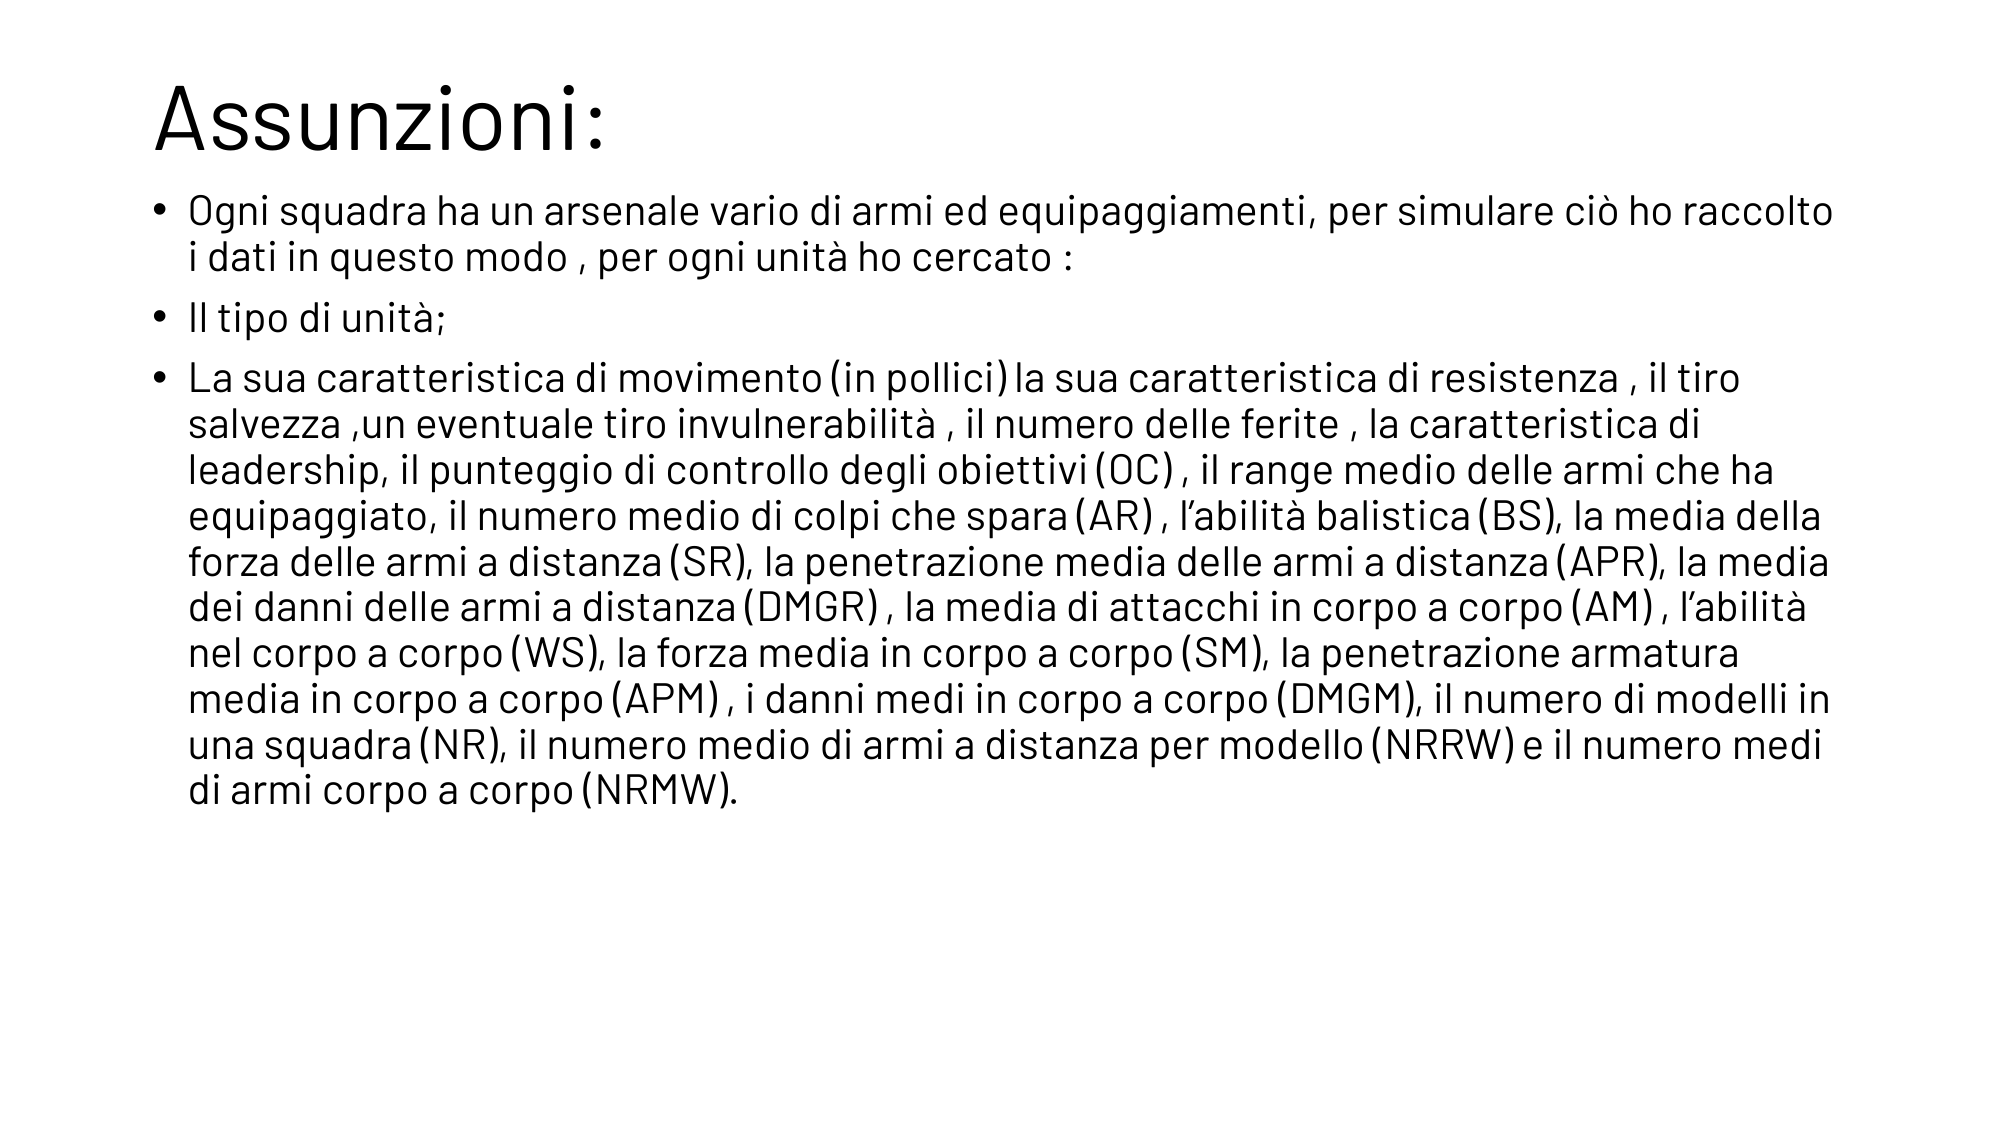

# Assunzioni:
Ogni squadra ha un arsenale vario di armi ed equipaggiamenti, per simulare ciò ho raccolto i dati in questo modo , per ogni unità ho cercato :
Il tipo di unità;
La sua caratteristica di movimento (in pollici) la sua caratteristica di resistenza , il tiro salvezza ,un eventuale tiro invulnerabilità , il numero delle ferite , la caratteristica di leadership, il punteggio di controllo degli obiettivi (OC) , il range medio delle armi che ha equipaggiato, il numero medio di colpi che spara (AR) , l’abilità balistica (BS), la media della forza delle armi a distanza (SR), la penetrazione media delle armi a distanza (APR), la media dei danni delle armi a distanza (DMGR) , la media di attacchi in corpo a corpo (AM) , l’abilità nel corpo a corpo (WS), la forza media in corpo a corpo (SM), la penetrazione armatura media in corpo a corpo (APM) , i danni medi in corpo a corpo (DMGM), il numero di modelli in una squadra (NR), il numero medio di armi a distanza per modello (NRRW) e il numero medi di armi corpo a corpo (NRMW).